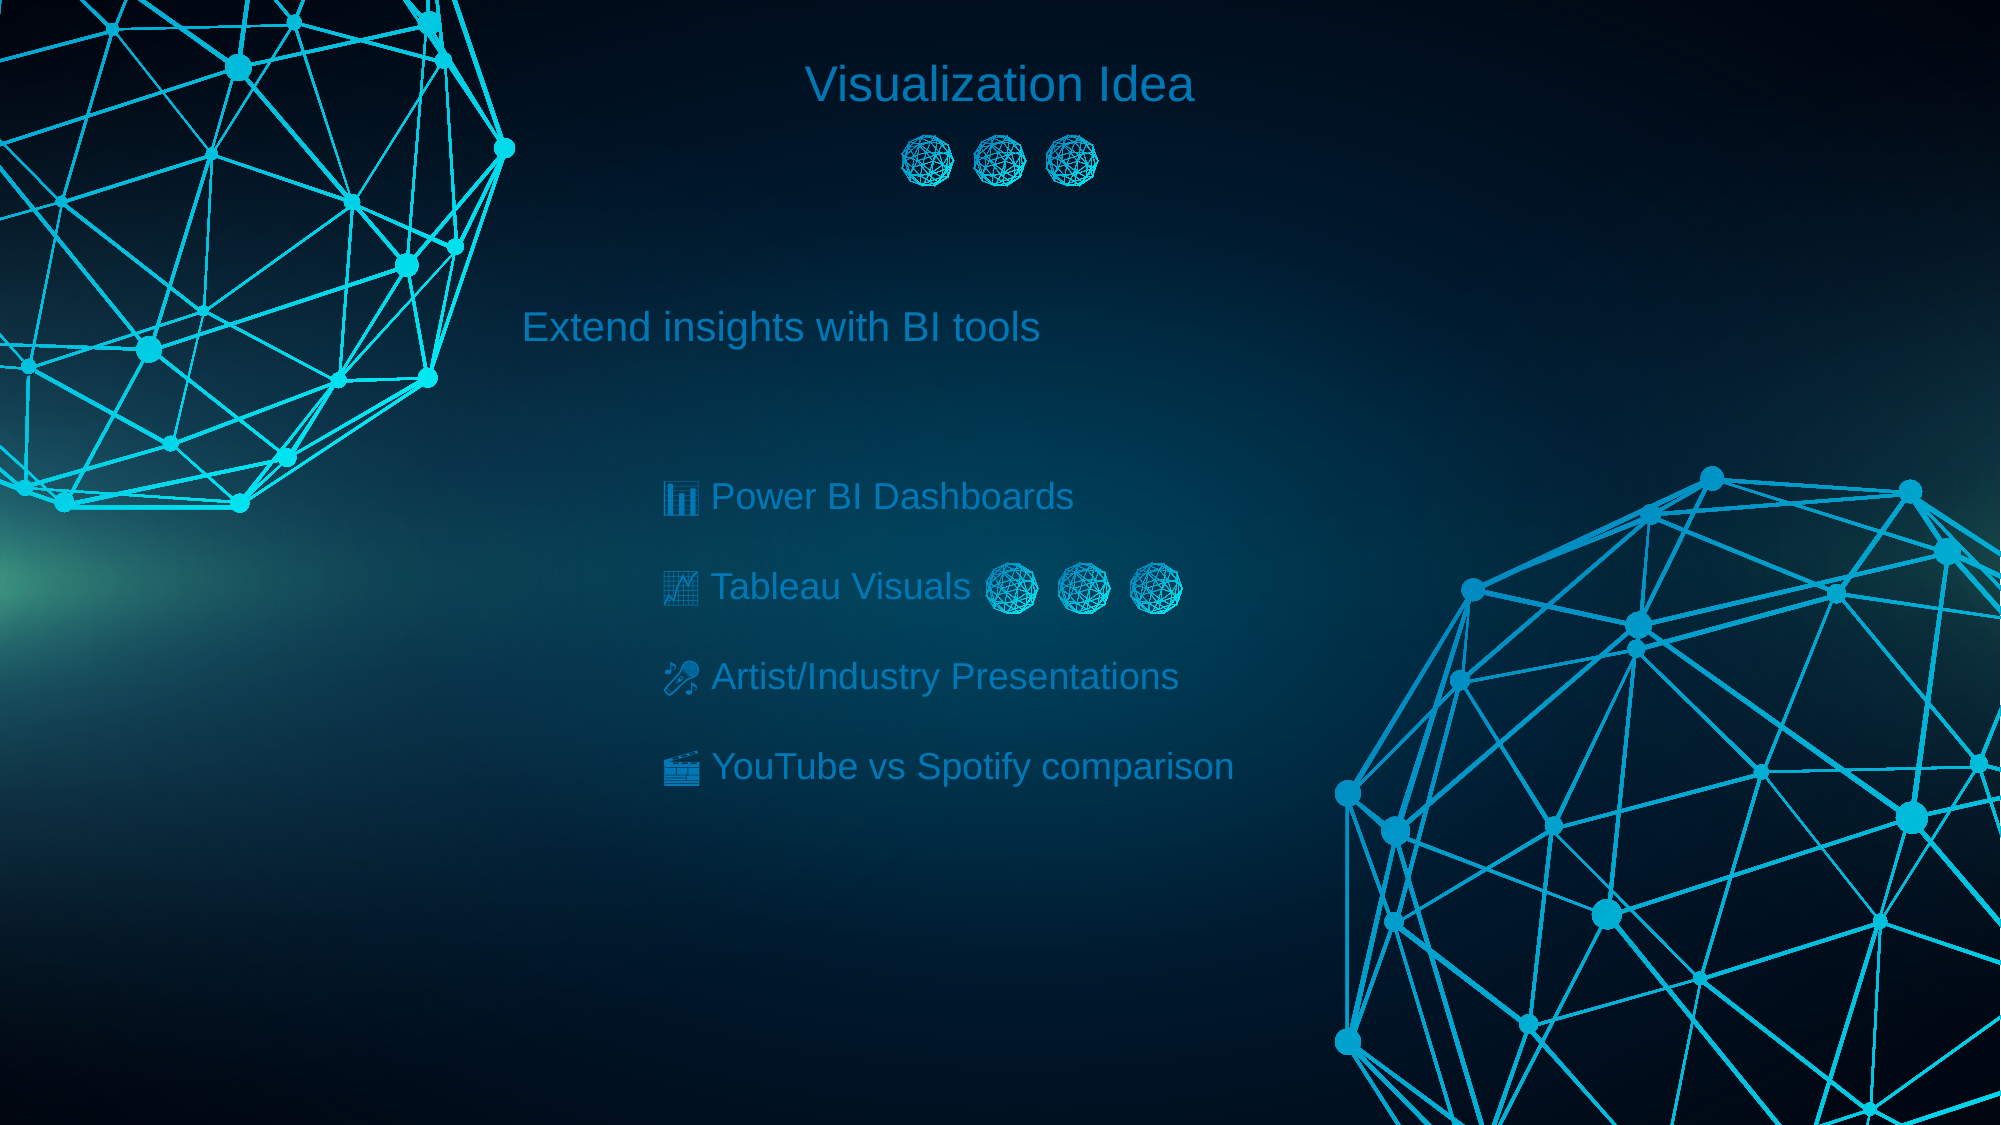

Visualization Idea

Extend insights with BI tools
📊 Power BI Dashboards

📈 Tableau Visuals

🎤 Artist/Industry Presentations

🎬 YouTube vs Spotify comparison